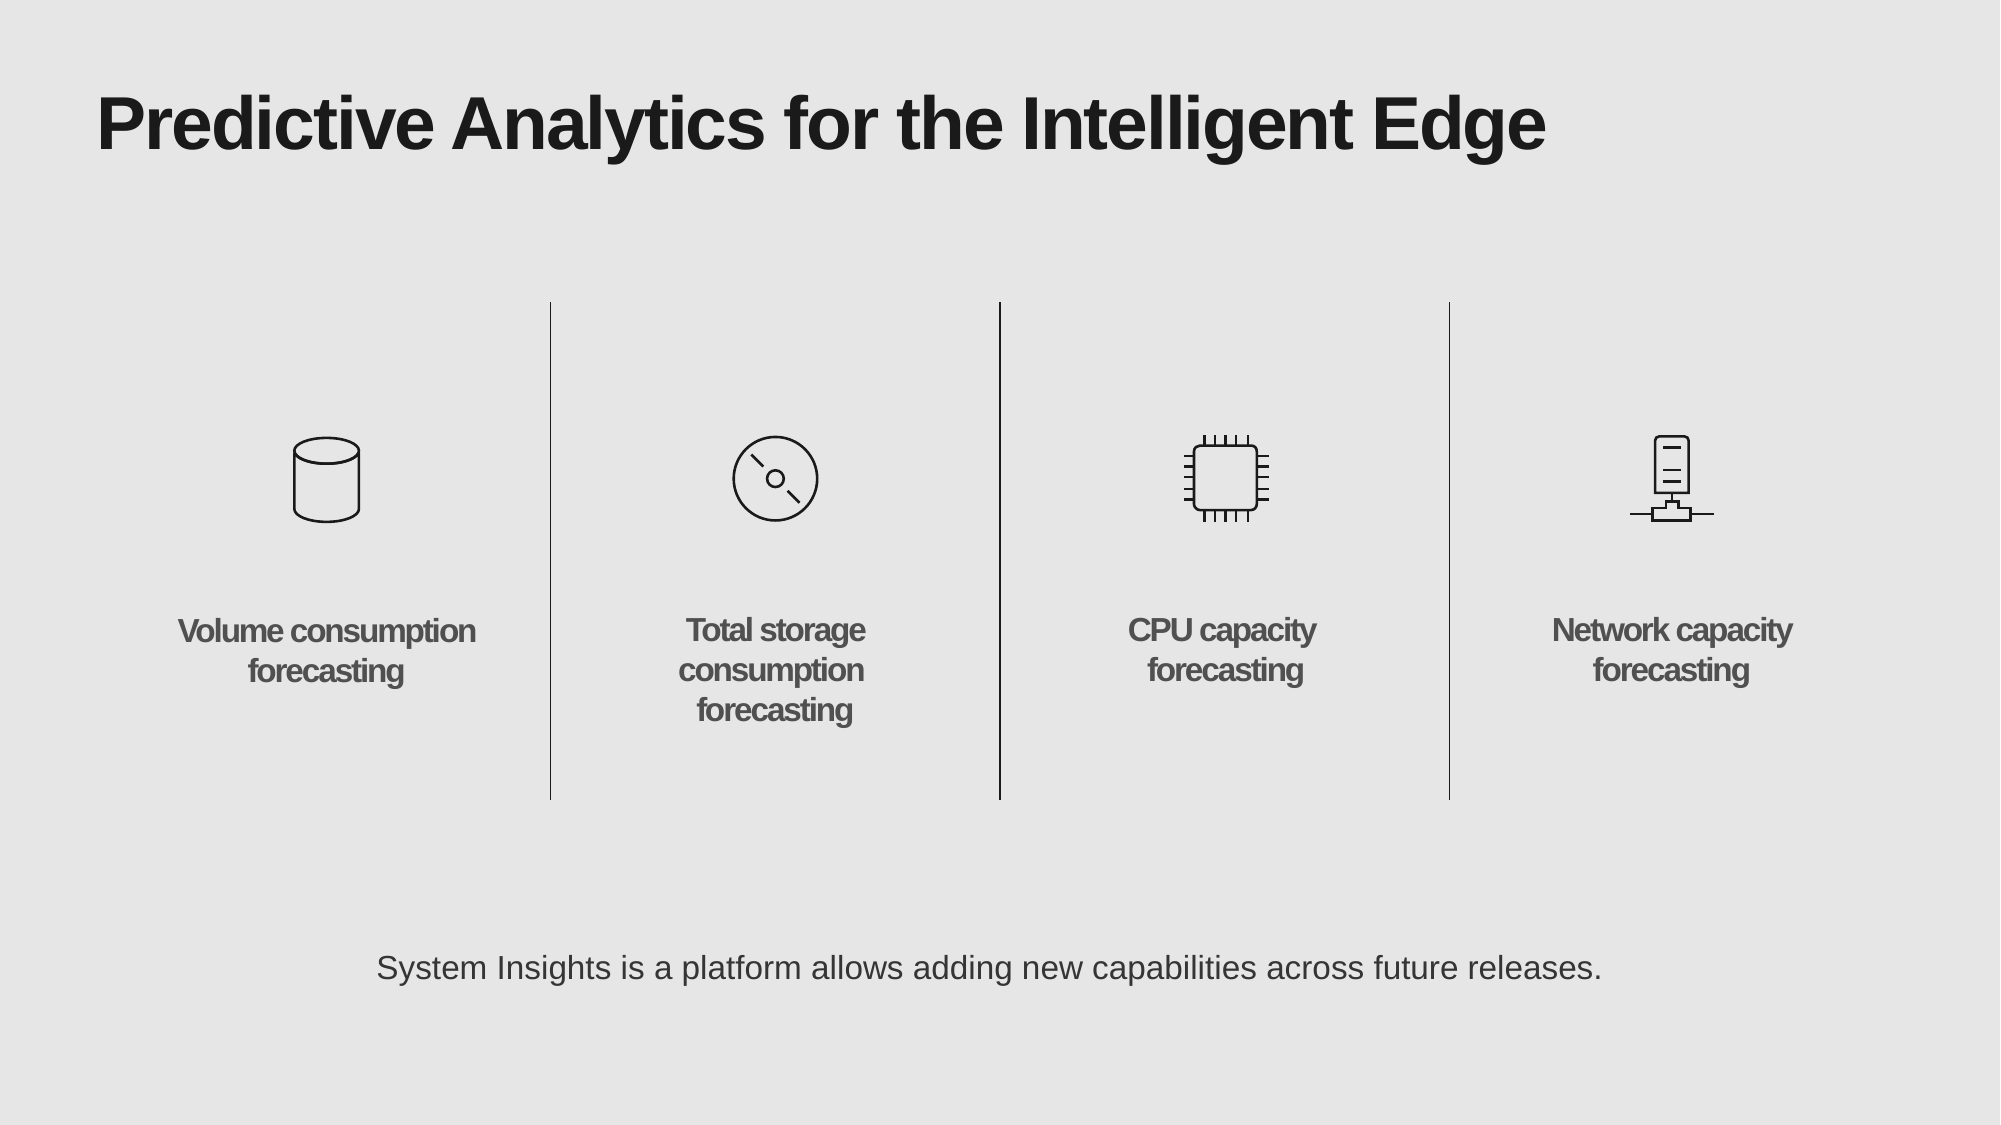

# Predictive Analytics for the Intelligent Edge

Network capacity forecasting

CPU capacity
forecasting

Total storage consumption
forecasting

Volume consumption forecasting
System Insights is a platform allows adding new capabilities across future releases.